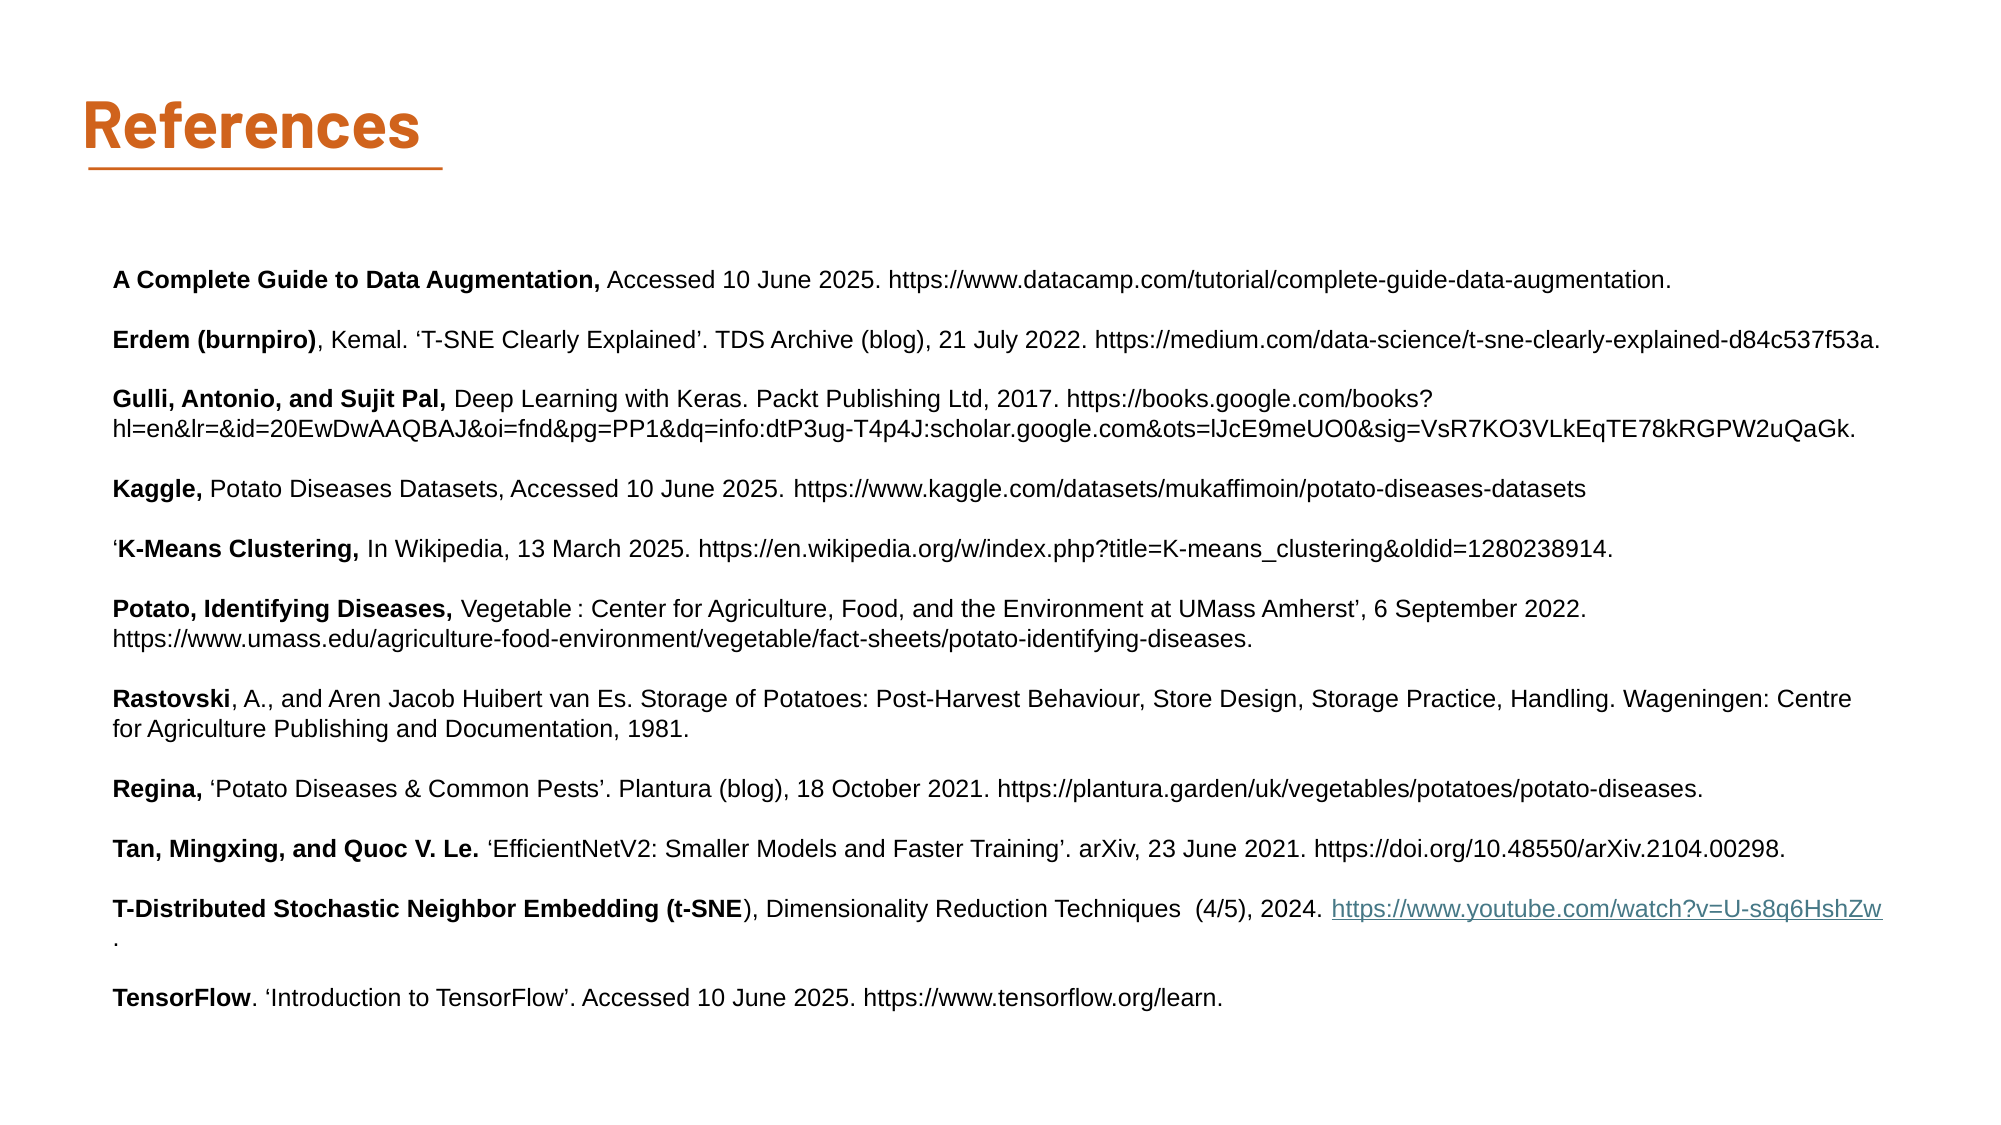

References

A Complete Guide to Data Augmentation, Accessed 10 June 2025. https://www.datacamp.com/tutorial/complete-guide-data-augmentation.
Erdem (burnpiro), Kemal. ‘T-SNE Clearly Explained’. TDS Archive (blog), 21 July 2022. https://medium.com/data-science/t-sne-clearly-explained-d84c537f53a.
Gulli, Antonio, and Sujit Pal, Deep Learning with Keras. Packt Publishing Ltd, 2017. https://books.google.com/books?hl=en&lr=&id=20EwDwAAQBAJ&oi=fnd&pg=PP1&dq=info:dtP3ug-T4p4J:scholar.google.com&ots=lJcE9meUO0&sig=VsR7KO3VLkEqTE78kRGPW2uQaGk.
Kaggle, Potato Diseases Datasets, Accessed 10 June 2025. https://www.kaggle.com/datasets/mukaffimoin/potato-diseases-datasets
‘K-Means Clustering, In Wikipedia, 13 March 2025. https://en.wikipedia.org/w/index.php?title=K-means_clustering&oldid=1280238914.
Potato, Identifying Diseases, Vegetable : Center for Agriculture, Food, and the Environment at UMass Amherst’, 6 September 2022. https://www.umass.edu/agriculture-food-environment/vegetable/fact-sheets/potato-identifying-diseases.
Rastovski, A., and Aren Jacob Huibert van Es. Storage of Potatoes: Post-Harvest Behaviour, Store Design, Storage Practice, Handling. Wageningen: Centre for Agriculture Publishing and Documentation, 1981.
Regina, ‘Potato Diseases & Common Pests’. Plantura (blog), 18 October 2021. https://plantura.garden/uk/vegetables/potatoes/potato-diseases.
Tan, Mingxing, and Quoc V. Le. ‘EfficientNetV2: Smaller Models and Faster Training’. arXiv, 23 June 2021. https://doi.org/10.48550/arXiv.2104.00298.
T-Distributed Stochastic Neighbor Embedding (t-SNE), Dimensionality Reduction Techniques  (4/5), 2024. https://www.youtube.com/watch?v=U-s8q6HshZw.
TensorFlow. ‘Introduction to TensorFlow’. Accessed 10 June 2025. https://www.tensorflow.org/learn.